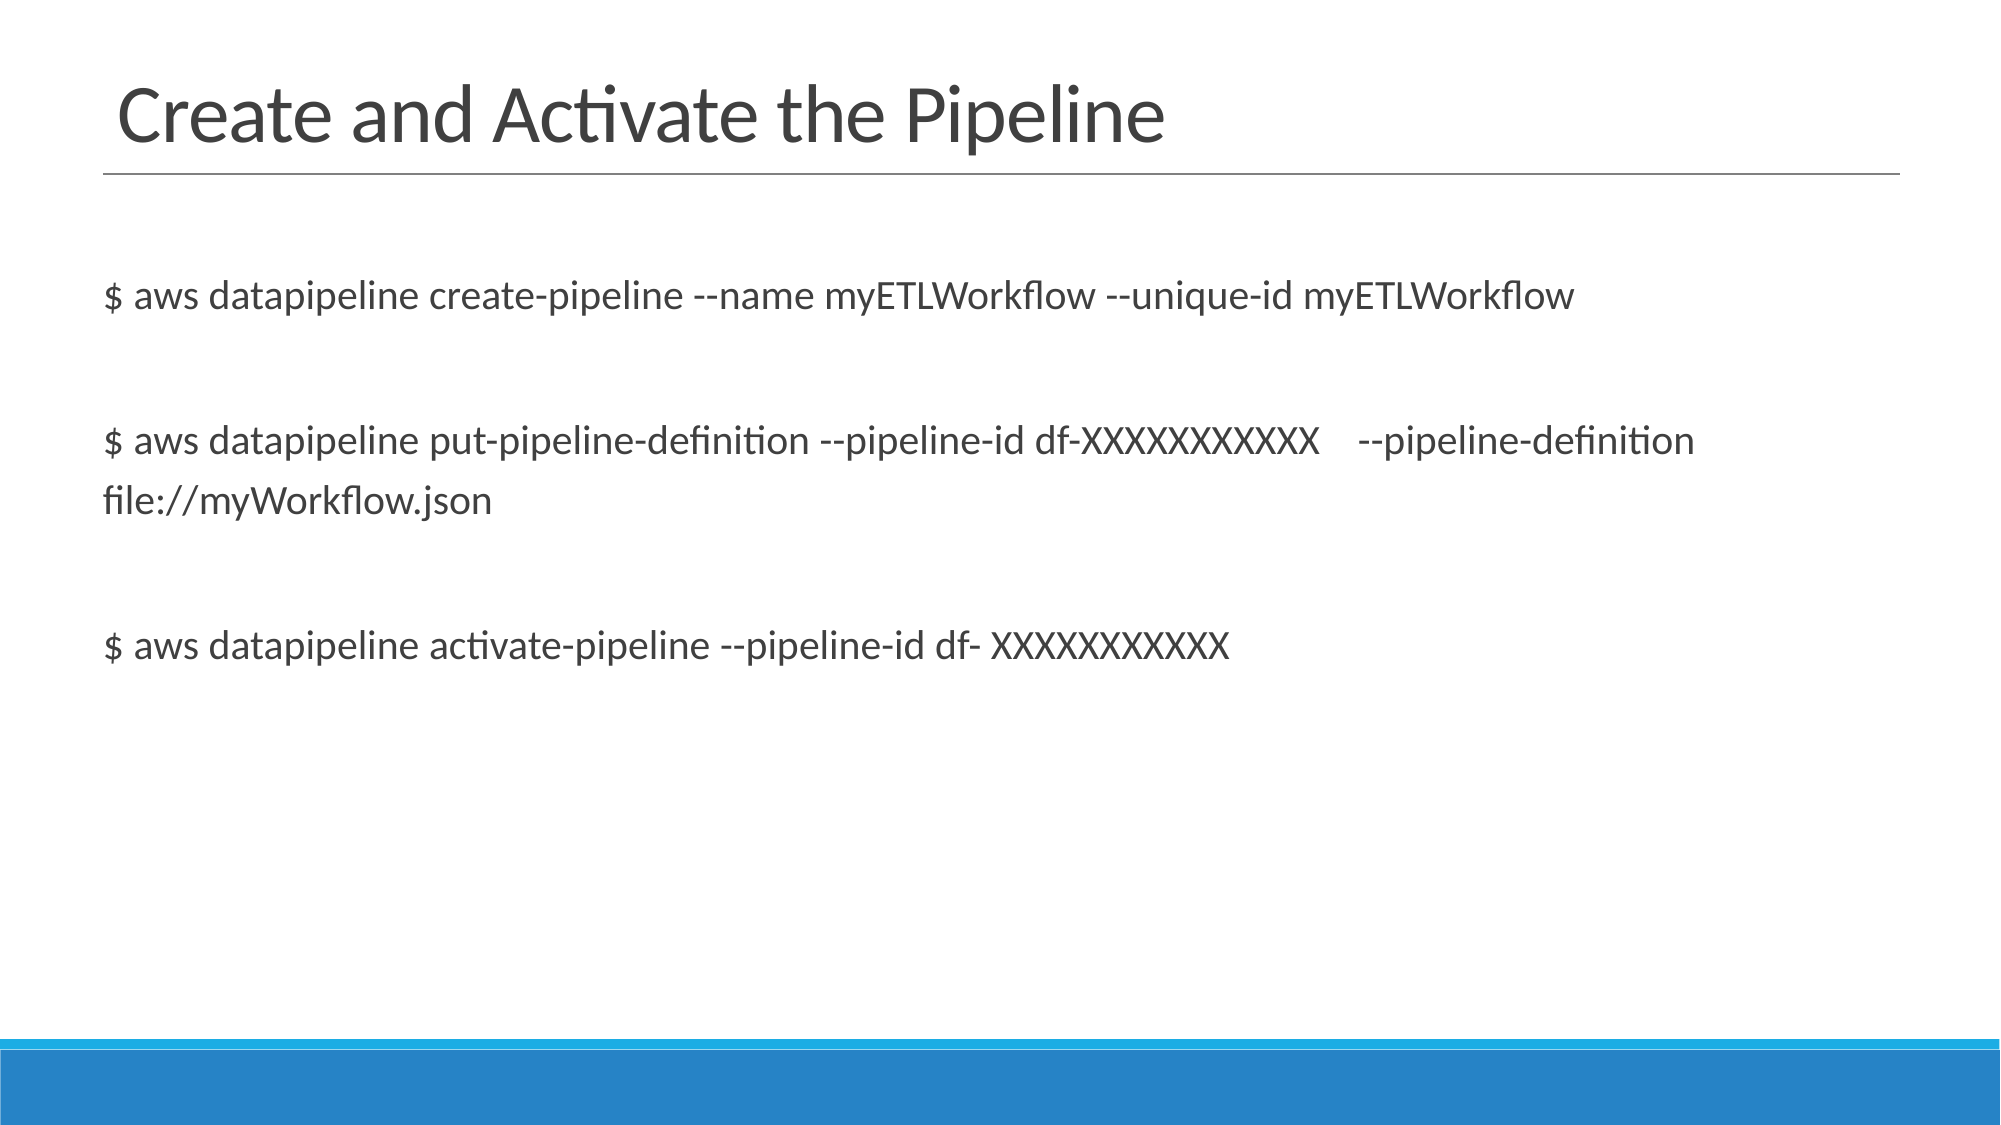

# Create and Activate the Pipeline

$ aws datapipeline create-pipeline --name myETLWorkflow --unique-id myETLWorkflow

$ aws datapipeline put-pipeline-definition --pipeline-id df-XXXXXXXXXXX    --pipeline-definition file://myWorkflow.json

$ aws datapipeline activate-pipeline --pipeline-id df- XXXXXXXXXXX